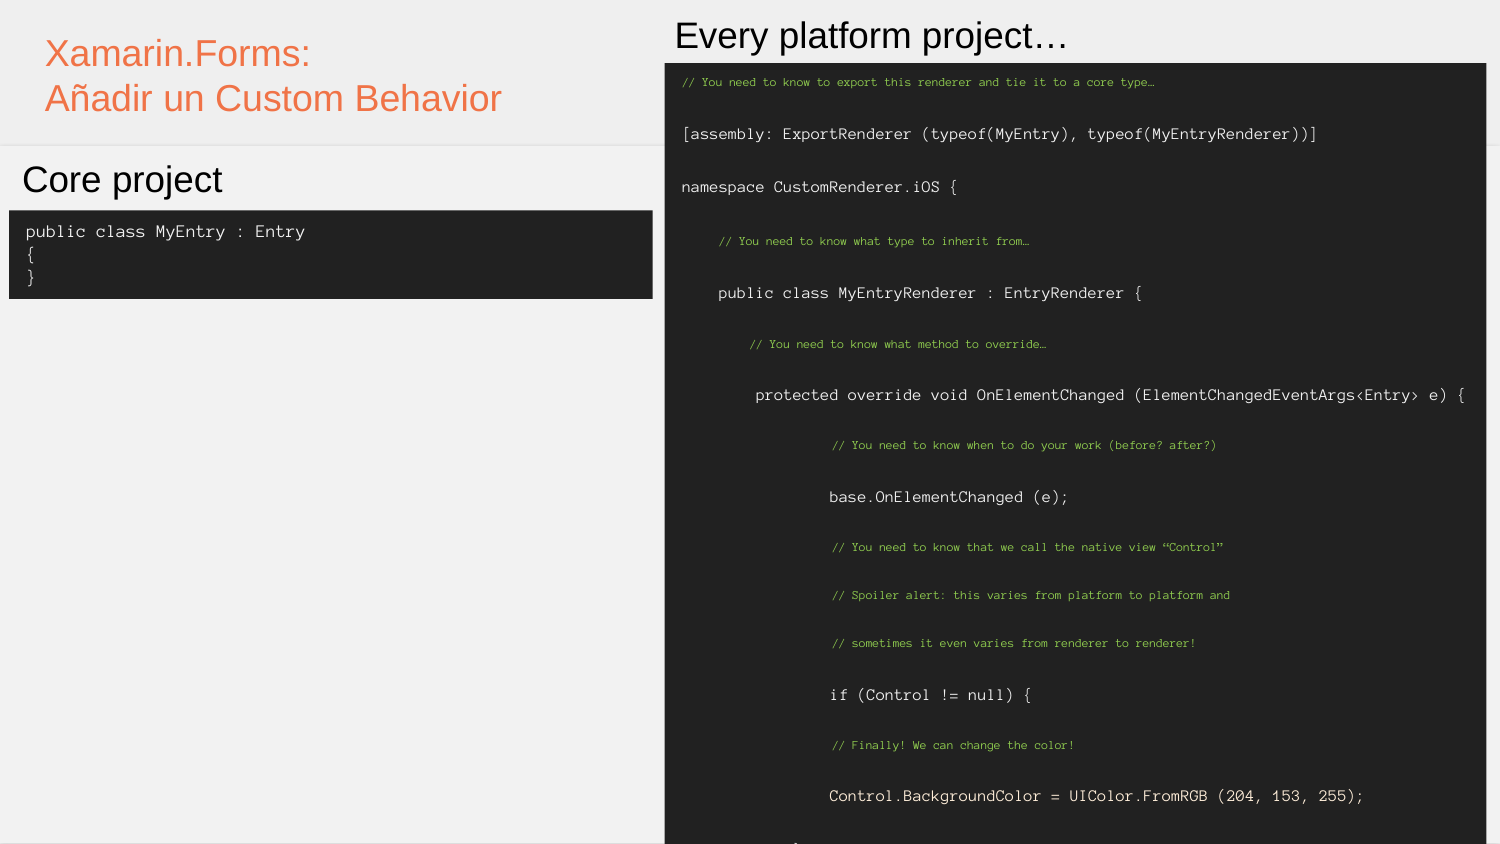

Every platform project…
# Xamarin.Forms: Añadir un Custom Behavior
// You need to know to export this renderer and tie it to a core type…
[assembly: ExportRenderer (typeof(MyEntry), typeof(MyEntryRenderer))]
namespace CustomRenderer.iOS {
    // You need to know what type to inherit from…
    public class MyEntryRenderer : EntryRenderer {
          // You need to know what method to override…
        protected override void OnElementChanged (ElementChangedEventArgs<Entry> e) {
	// You need to know when to do your work (before? after?)
                base.OnElementChanged (e);
	// You need to know that we call the native view “Control”
                	// Spoiler alert: this varies from platform to platform and
                	// sometimes it even varies from renderer to renderer!
                if (Control != null) {
                	// Finally! We can change the color!
                Control.BackgroundColor = UIColor.FromRGB (204, 153, 255);
            }
        }
    }
}
Core project
public class MyEntry : Entry
{
}